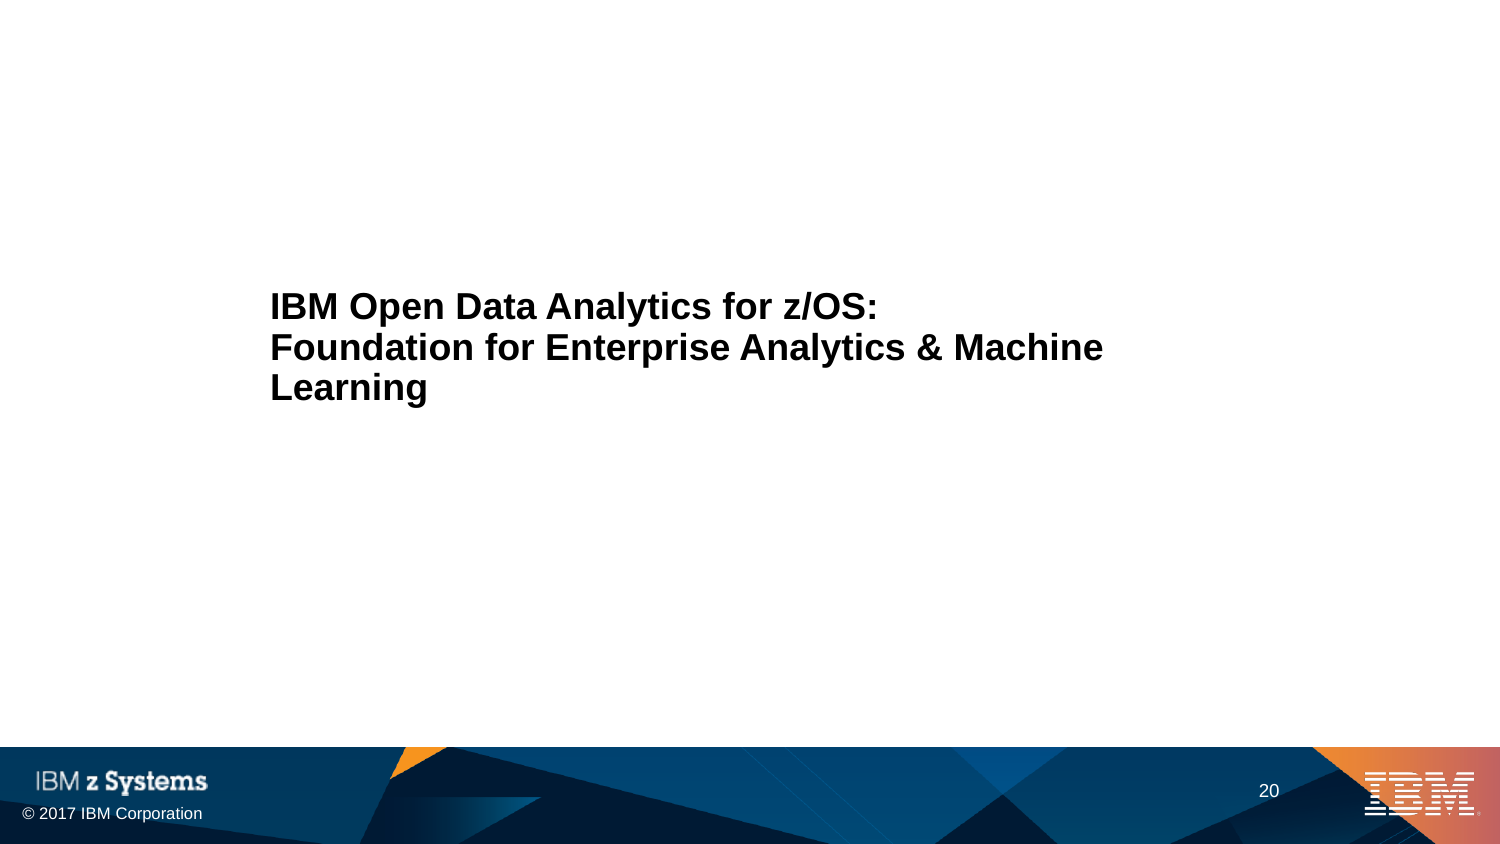

# IBM Open Data Analytics for z/OS: Foundation for Enterprise Analytics & Machine Learning